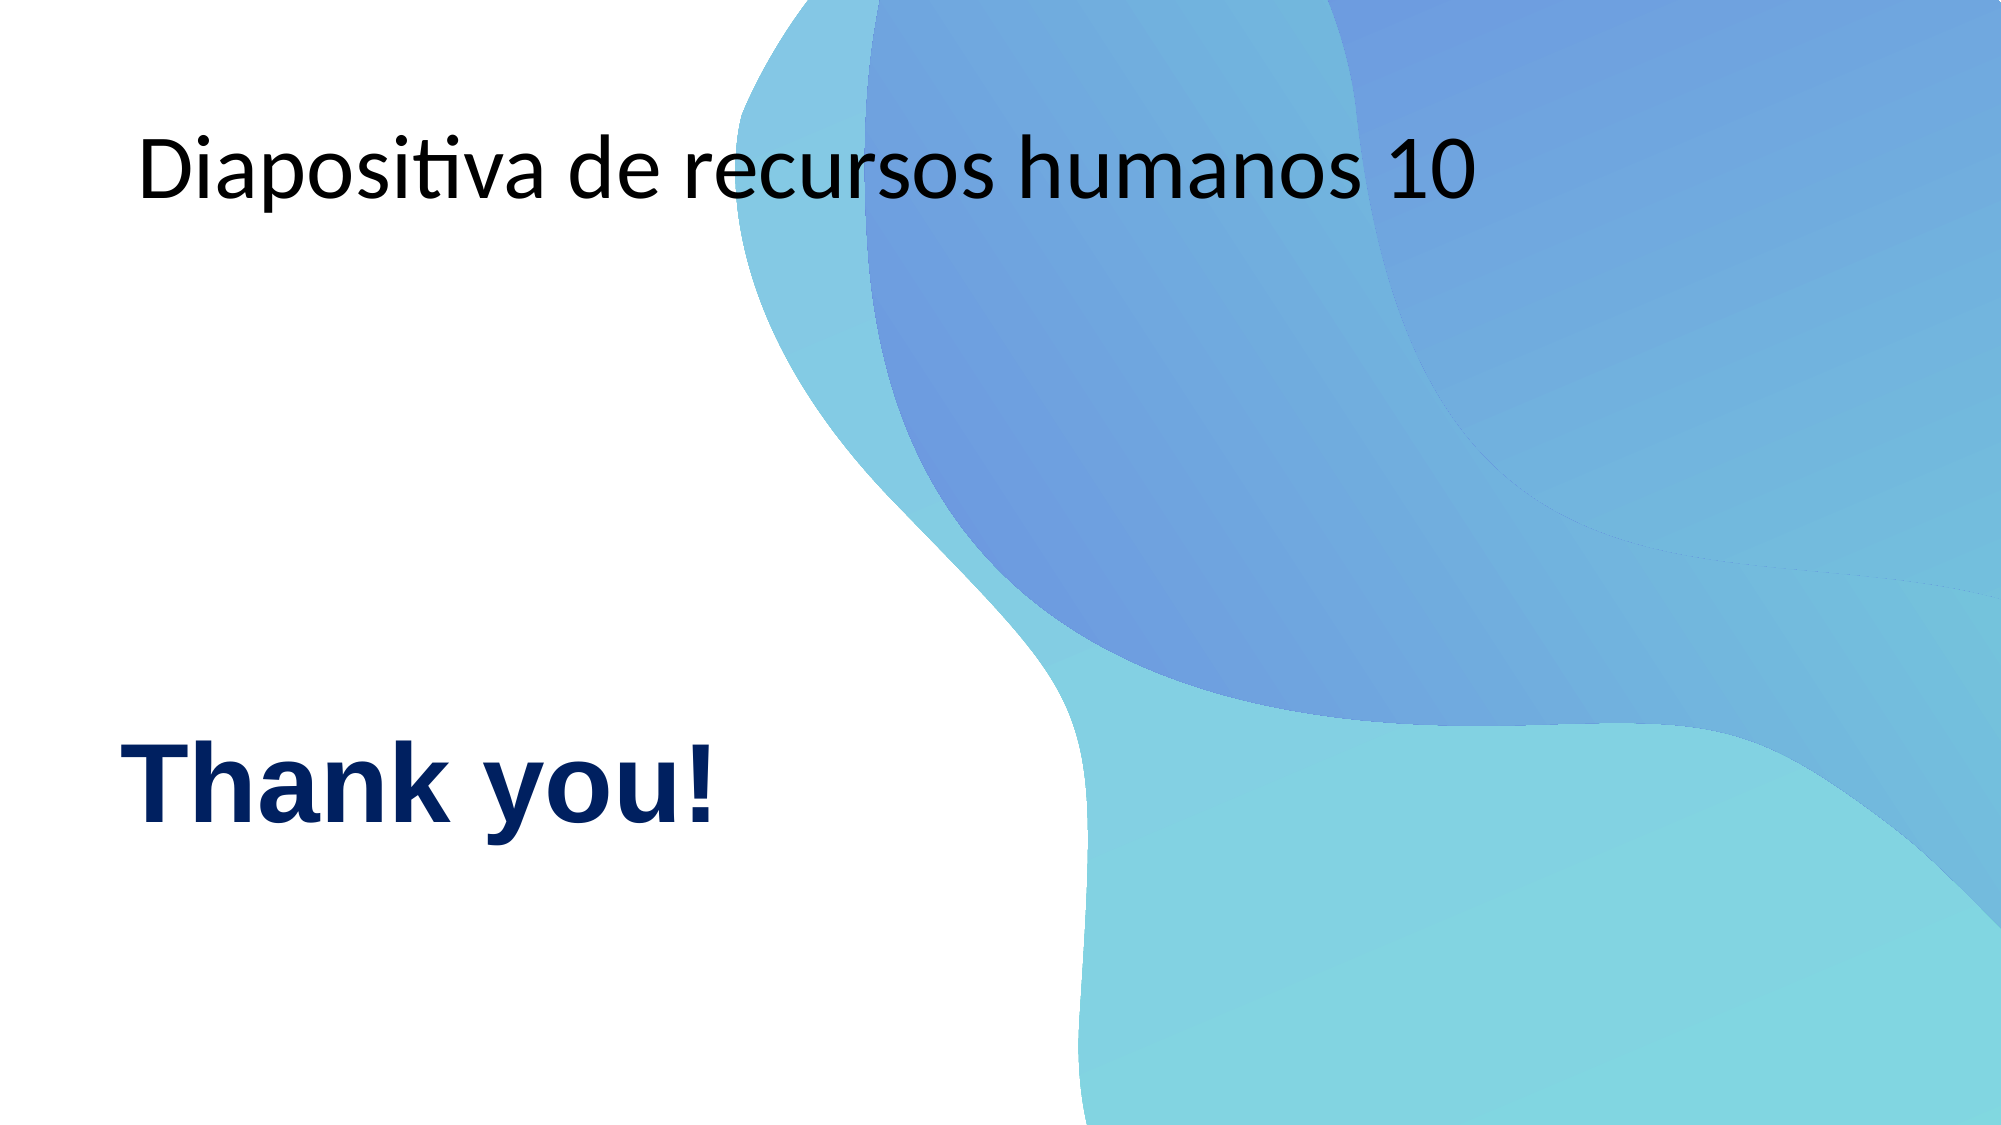

# Diapositiva de recursos humanos 10
Thank you!